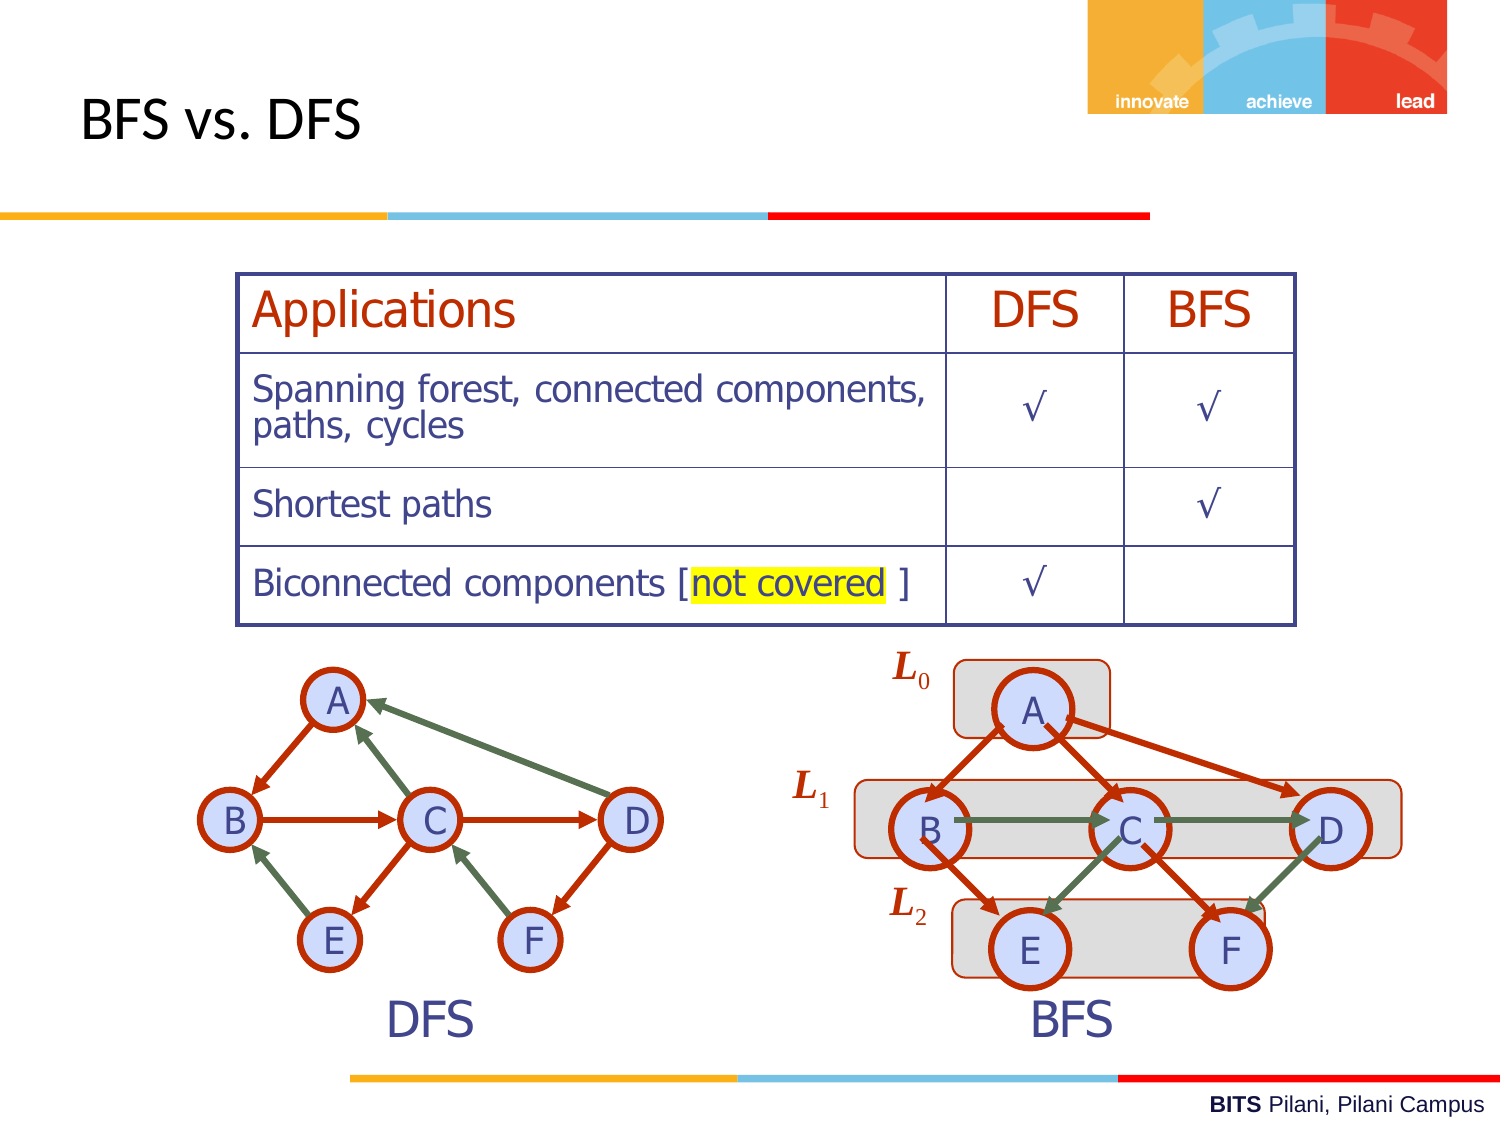

BFS vs. DFS
| Applications | DFS | BFS |
| --- | --- | --- |
| Spanning forest, connected components, paths, cycles | √ | √ |
| Shortest paths |  | √ |
| Biconnected components [not covered ] | √ |  |
L0

A
L1

B
C
D
L2

E
F
A
B
C
D
E
F
DFS
BFS